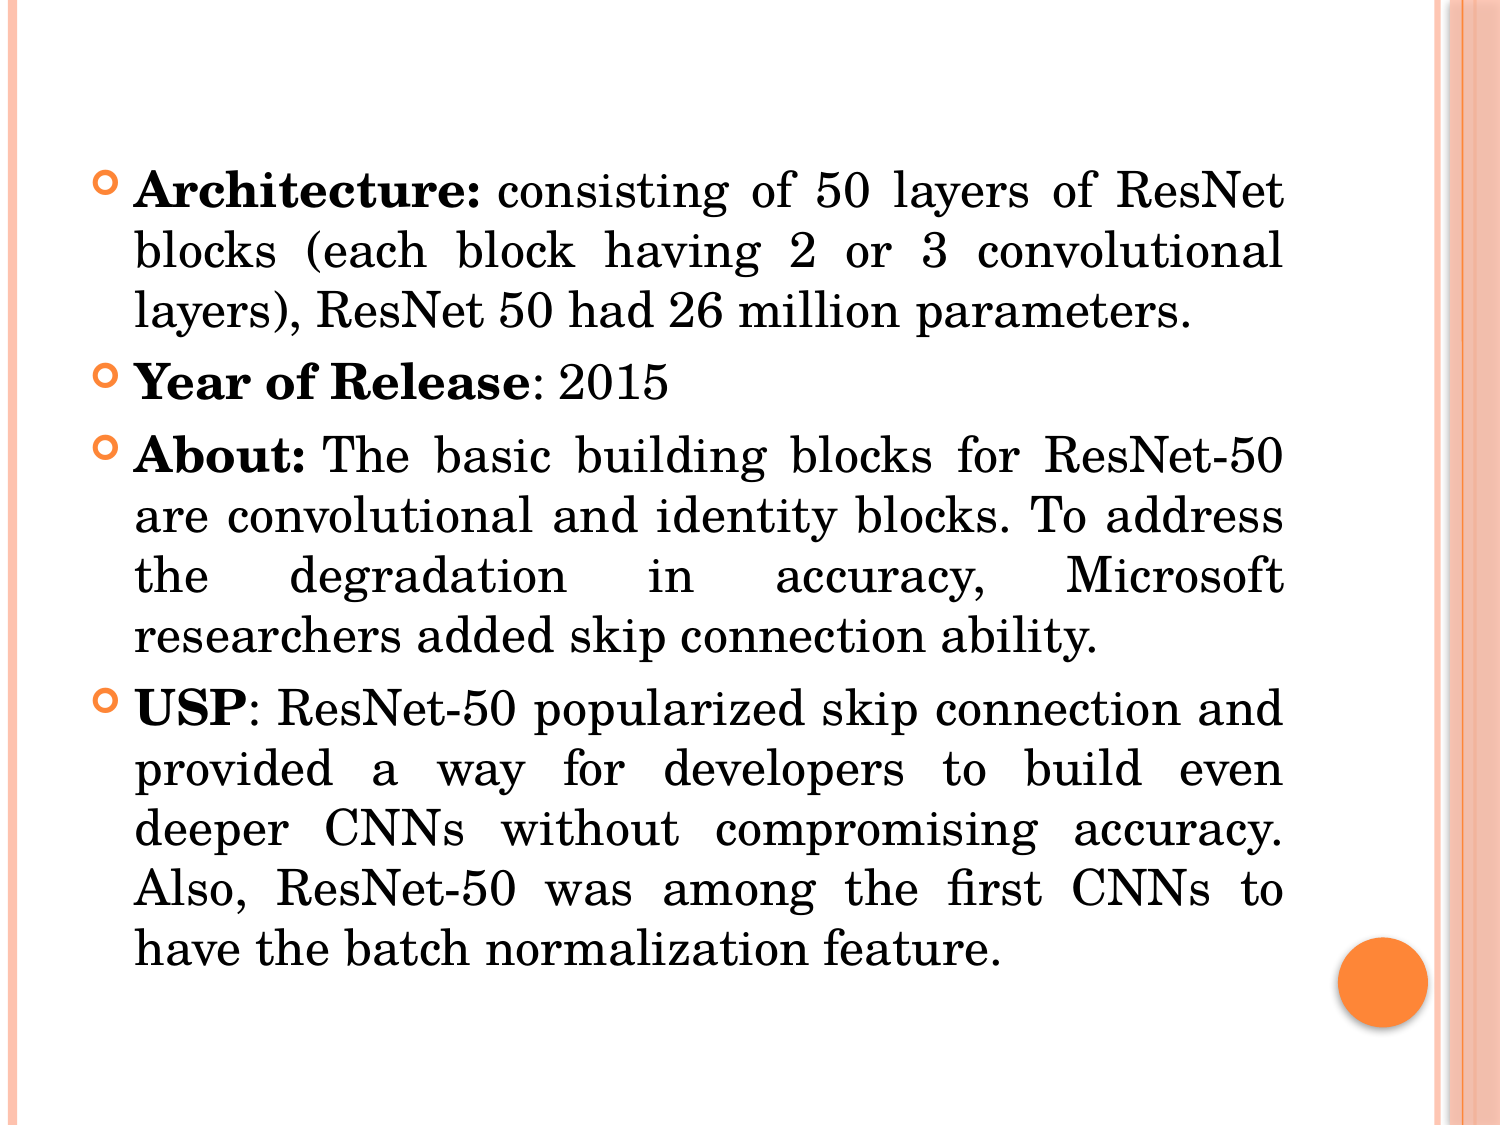

Architecture: consisting of 50 layers of ResNet blocks (each block having 2 or 3 convolutional layers), ResNet 50 had 26 million parameters.
Year of Release: 2015
About: The basic building blocks for ResNet-50 are convolutional and identity blocks. To address the degradation in accuracy, Microsoft researchers added skip connection ability.
USP: ResNet-50 popularized skip connection and provided a way for developers to build even deeper CNNs without compromising accuracy. Also, ResNet-50 was among the first CNNs to have the batch normalization feature.